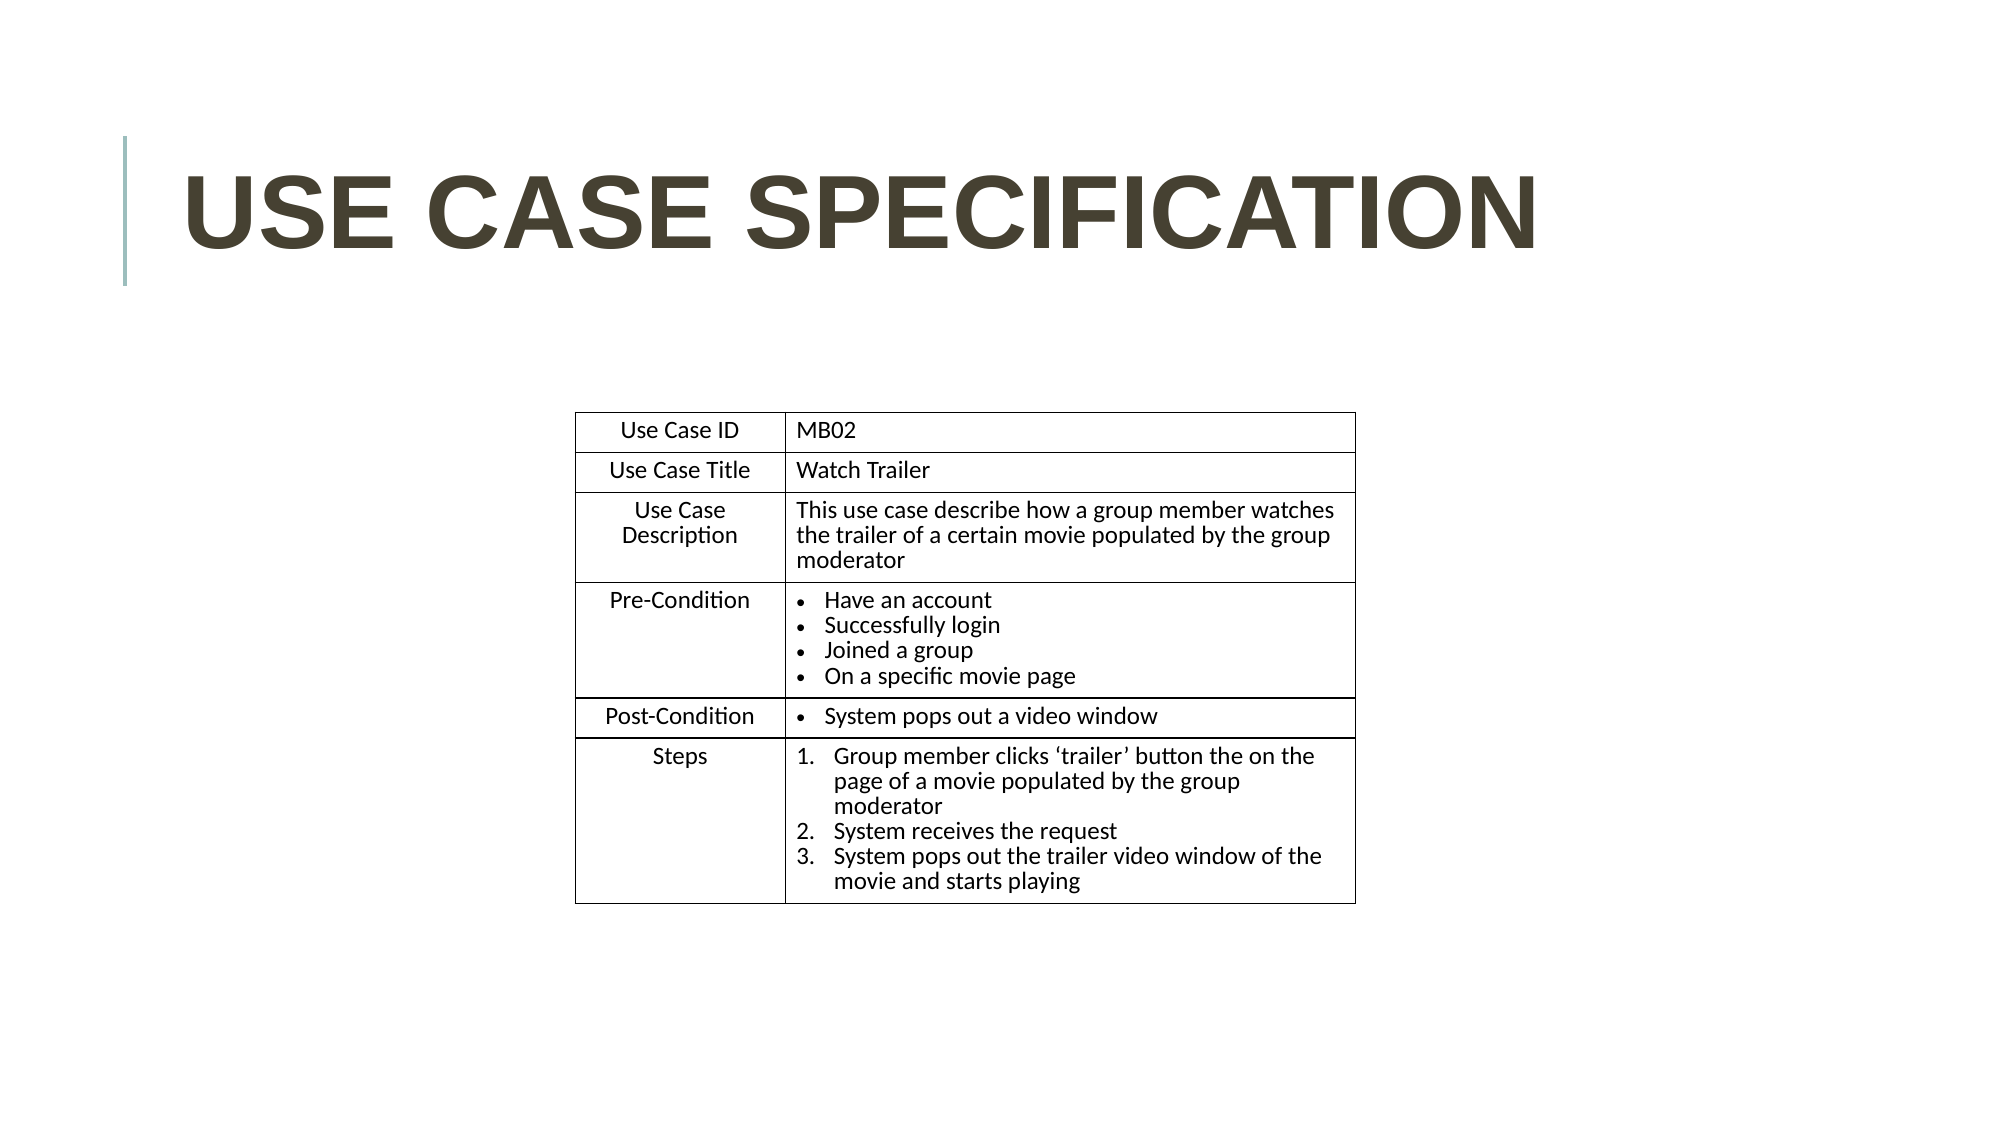

# USE CASE SPECIFICATION
| Use Case ID | MB02 |
| --- | --- |
| Use Case Title | Watch Trailer |
| Use Case Description | This use case describe how a group member watches the trailer of a certain movie populated by the group moderator |
| Pre-Condition | Have an account Successfully login Joined a group On a specific movie page |
| Post-Condition | System pops out a video window |
| Steps | Group member clicks ‘trailer’ button the on the page of a movie populated by the group moderator System receives the request System pops out the trailer video window of the movie and starts playing |